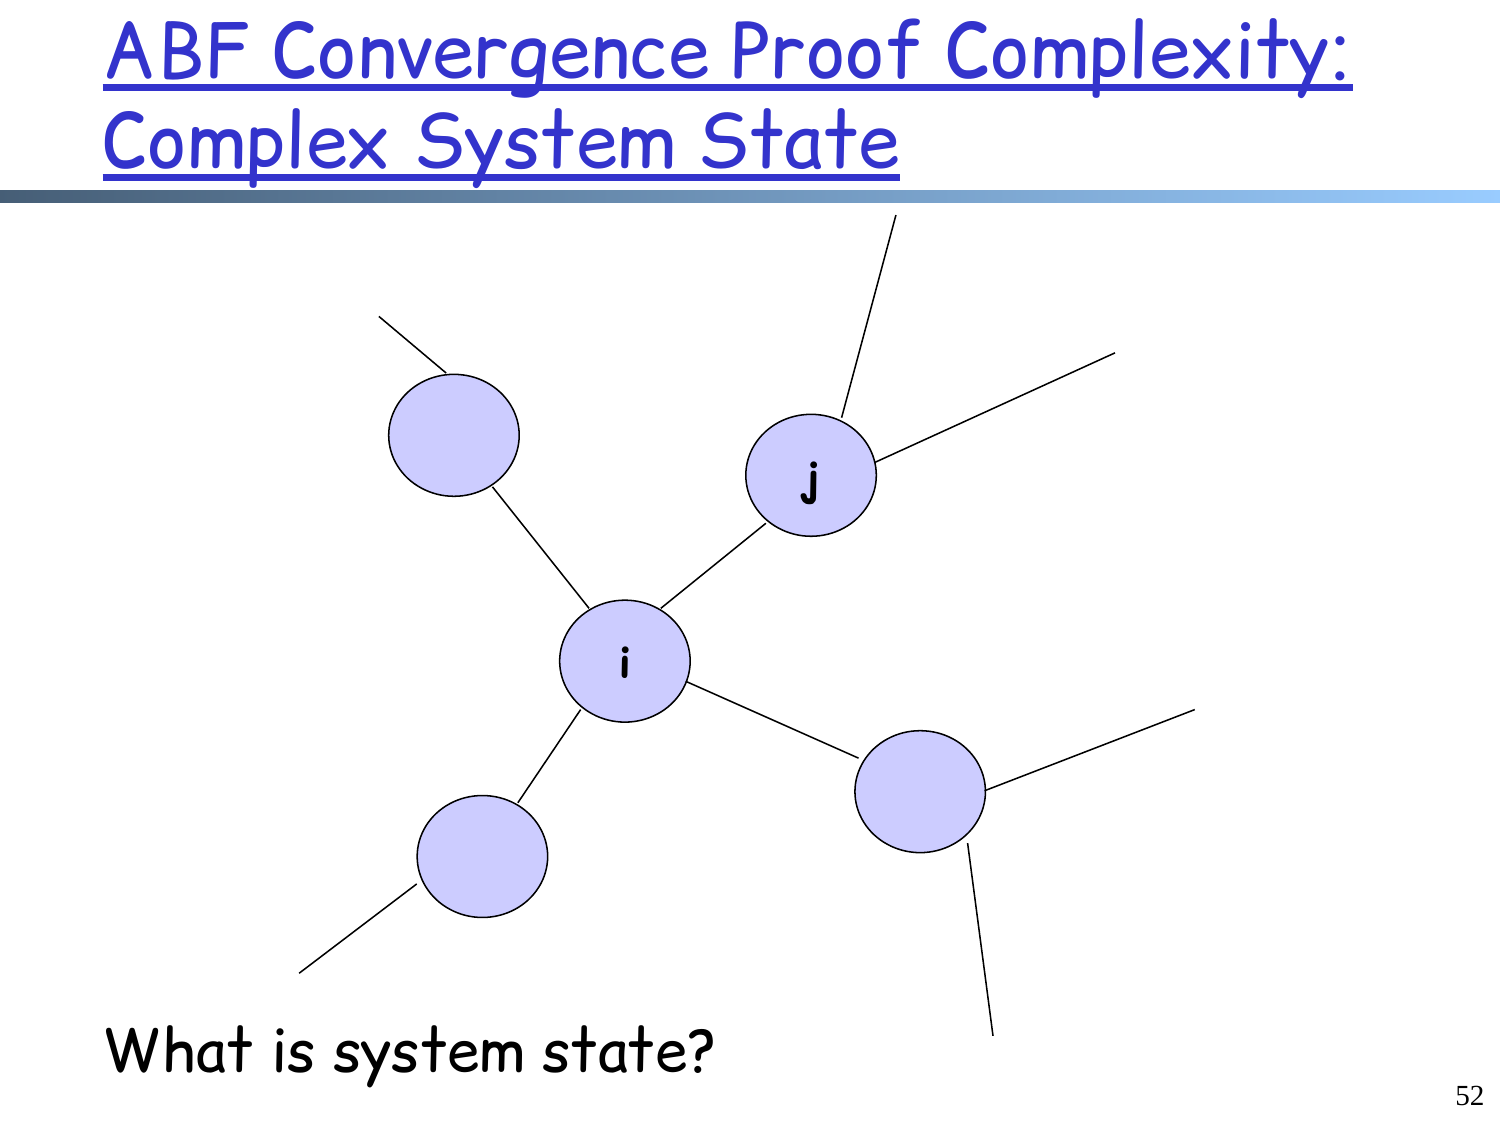

# ABF Convergence Proof Complexity: Complex System State

j

i

What is system state?
52